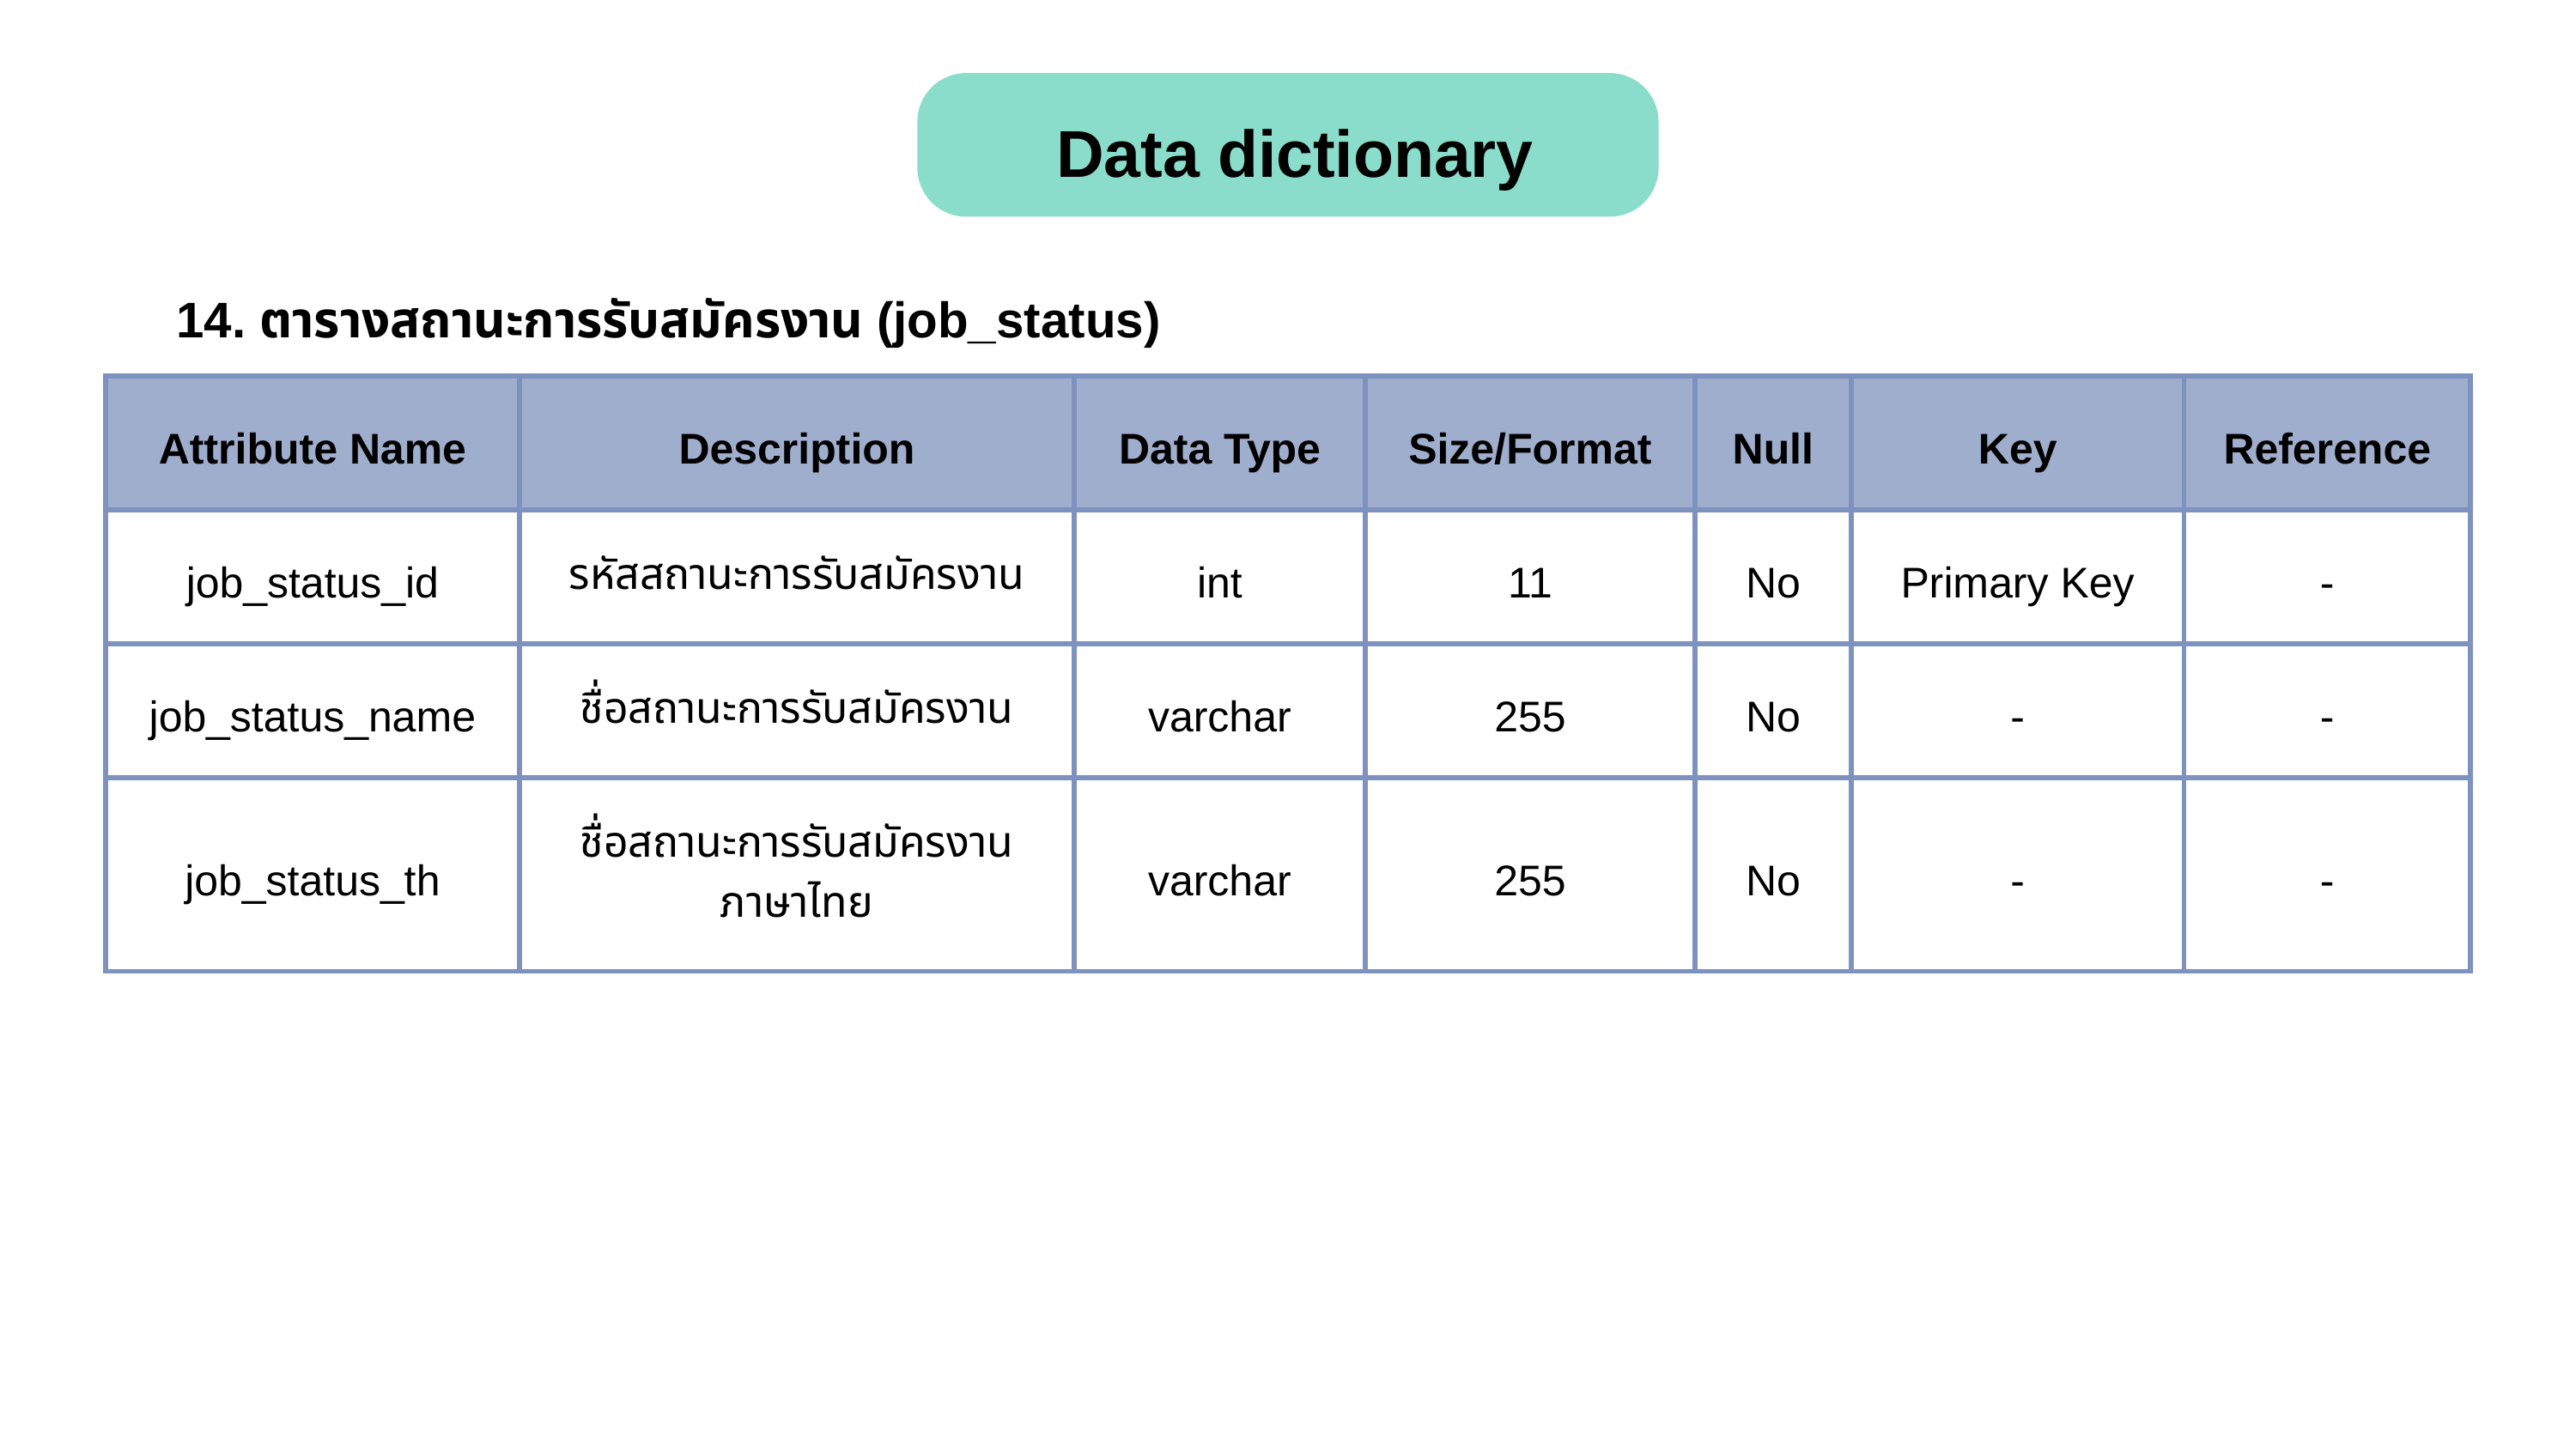

Data dictionary
14. ตารางสถานะการรับสมัครงาน (job_status)
| Attribute Name | Description | Data Type | Size/Format | Null | Key | Reference |
| --- | --- | --- | --- | --- | --- | --- |
| job\_status\_id | รหัสสถานะการรับสมัครงาน | int | 11 | No | Primary Key | - |
| job\_status\_name | ชื่อสถานะการรับสมัครงาน | varchar | 255 | No | - | - |
| job\_status\_th | ชื่อสถานะการรับสมัครงานภาษาไทย | varchar | 255 | No | - | - |